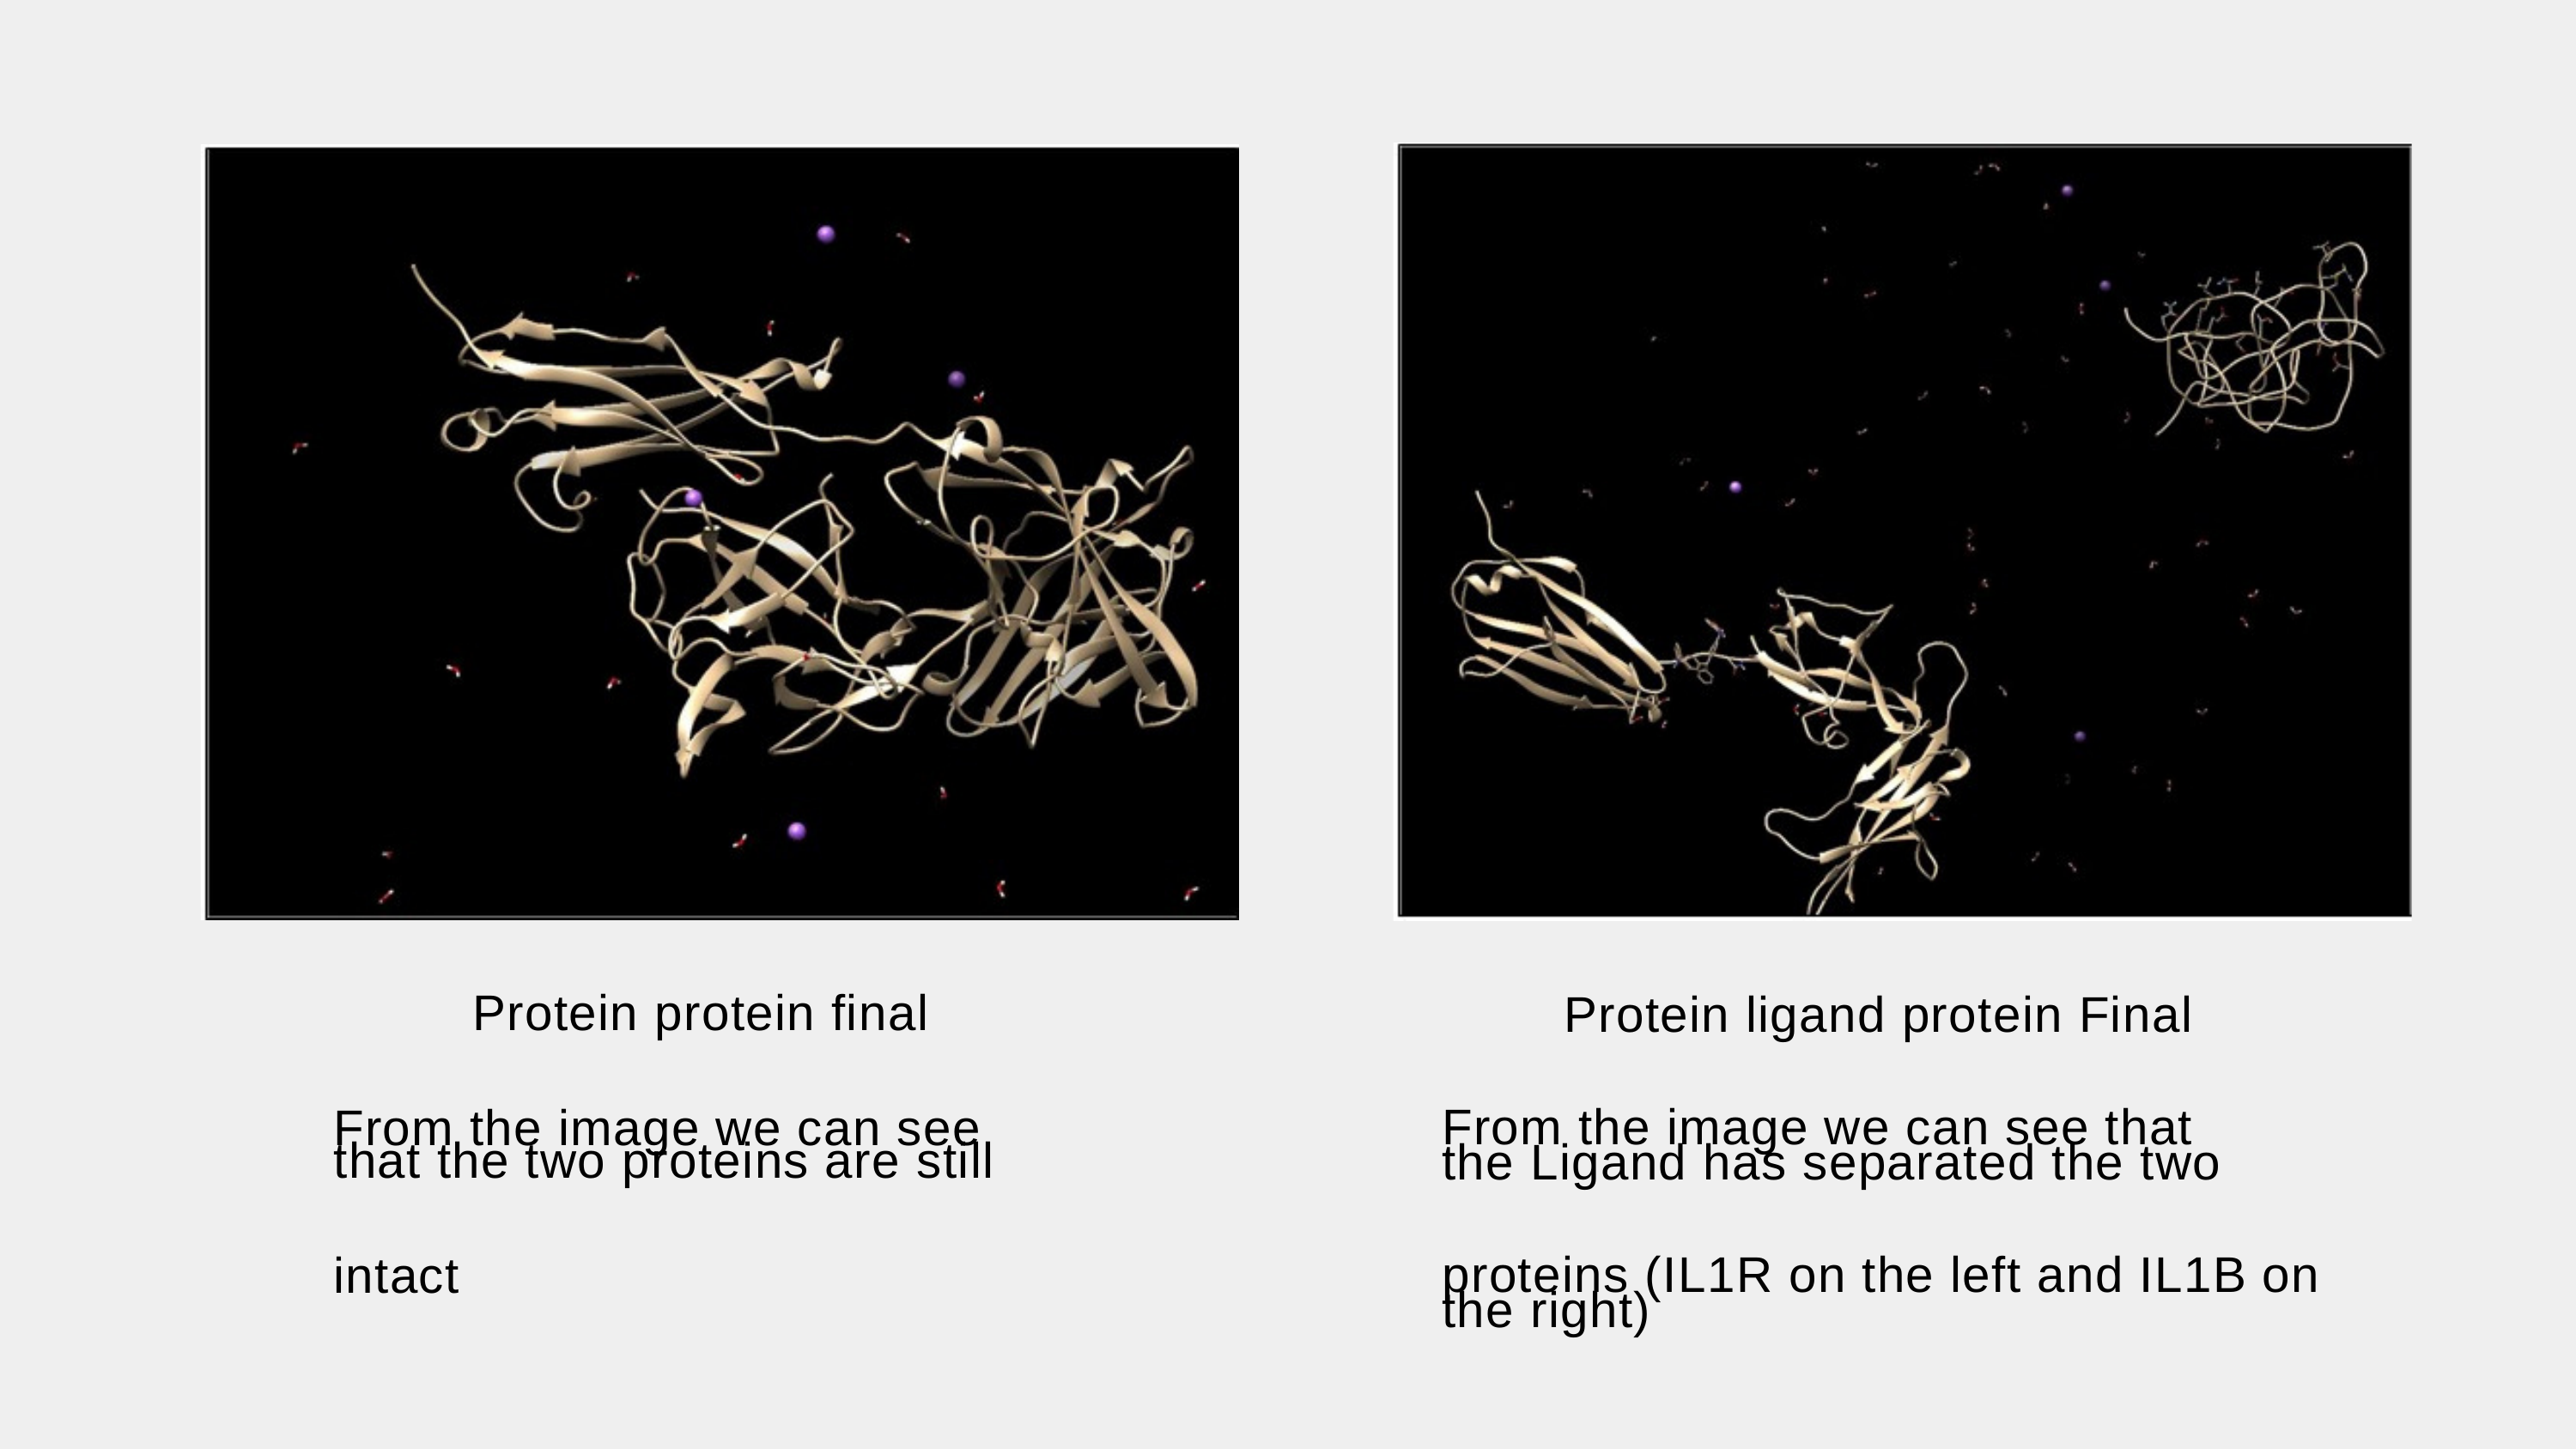

Protein protein final
Protein ligand protein Final
From the image we can see
that the two proteins are still
intact
From the image we can see that
the Ligand has separated the two
proteins (IL1R on the left and IL1B on
the right)